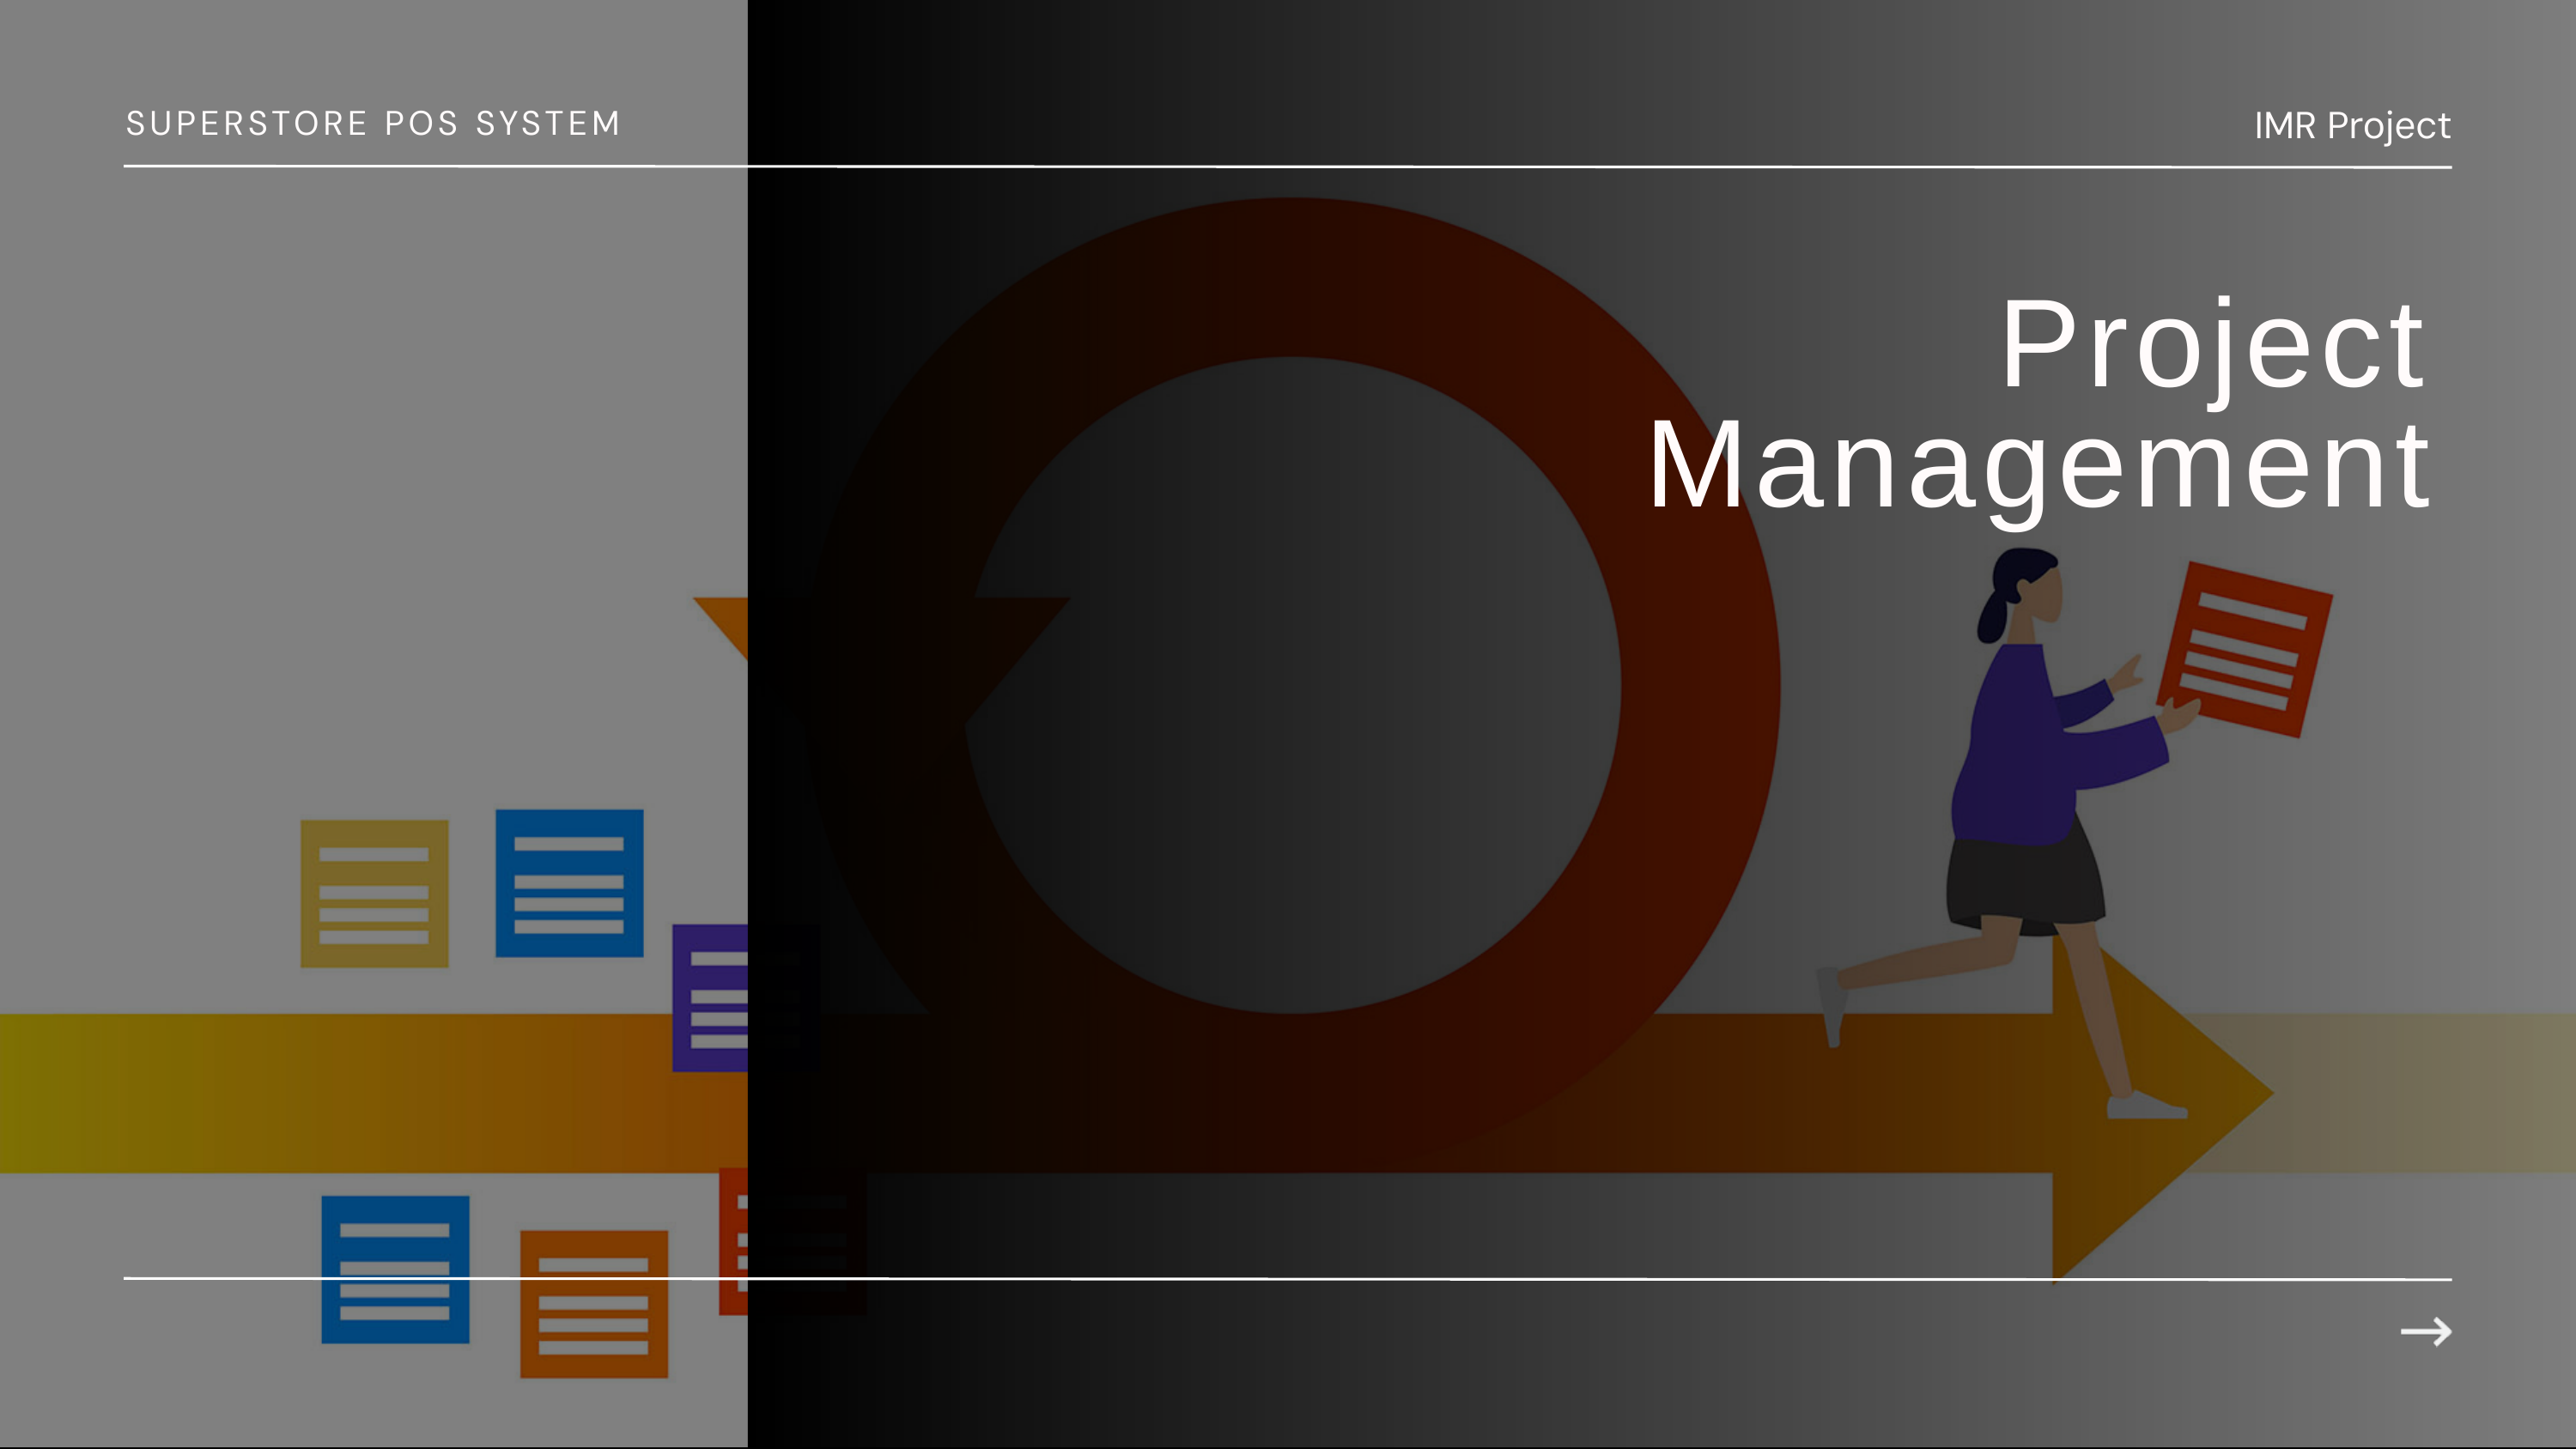

IMR Project
SUPERSTORE POS SYSTEM

Project Management